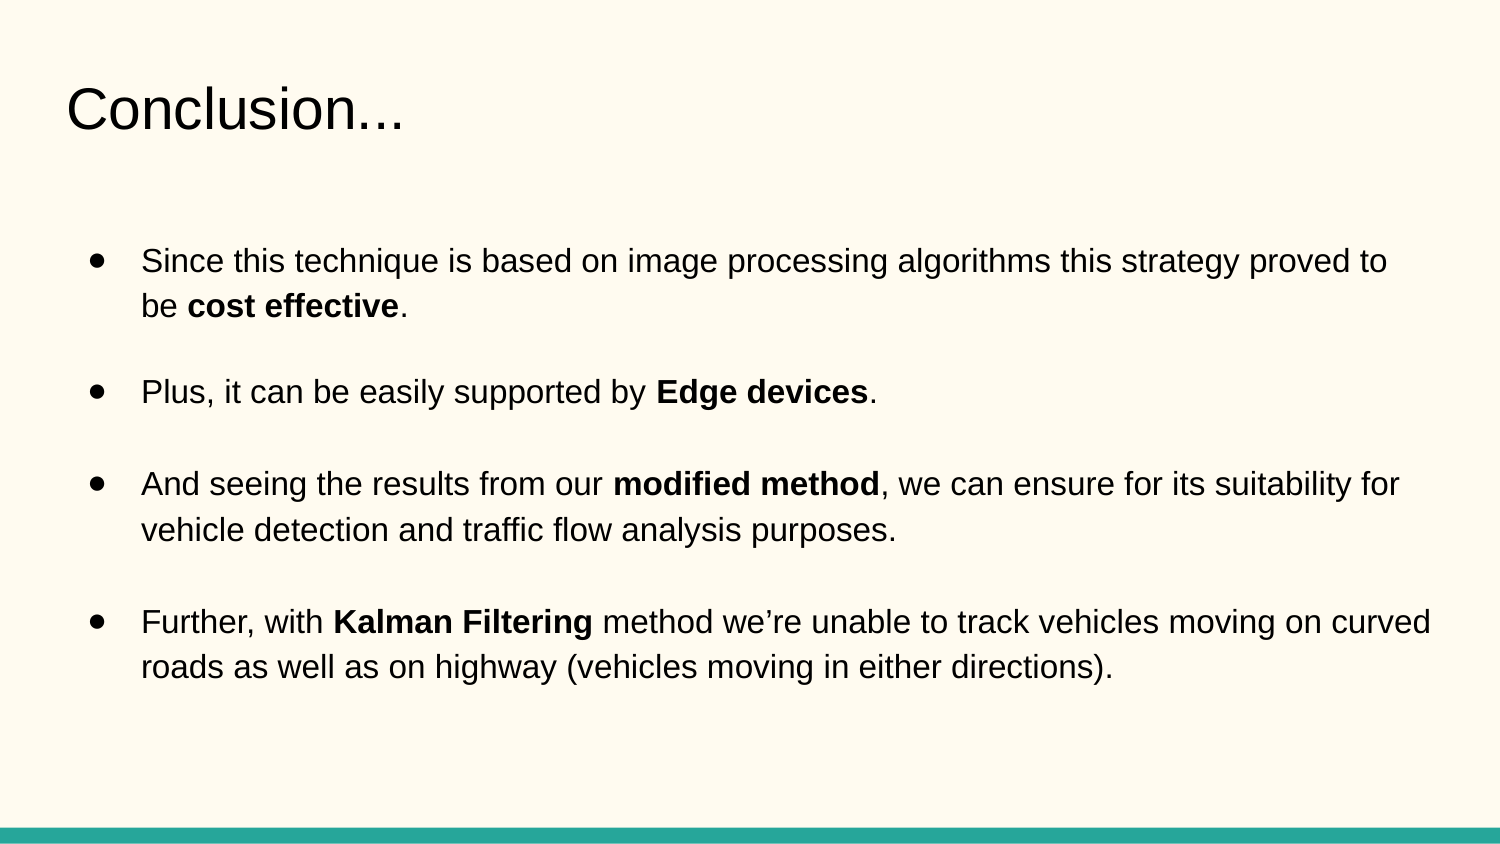

# Conclusion...
Since this technique is based on image processing algorithms this strategy proved to be cost effective.
Plus, it can be easily supported by Edge devices.
And seeing the results from our modified method, we can ensure for its suitability for vehicle detection and traffic flow analysis purposes.
Further, with Kalman Filtering method we’re unable to track vehicles moving on curved roads as well as on highway (vehicles moving in either directions).